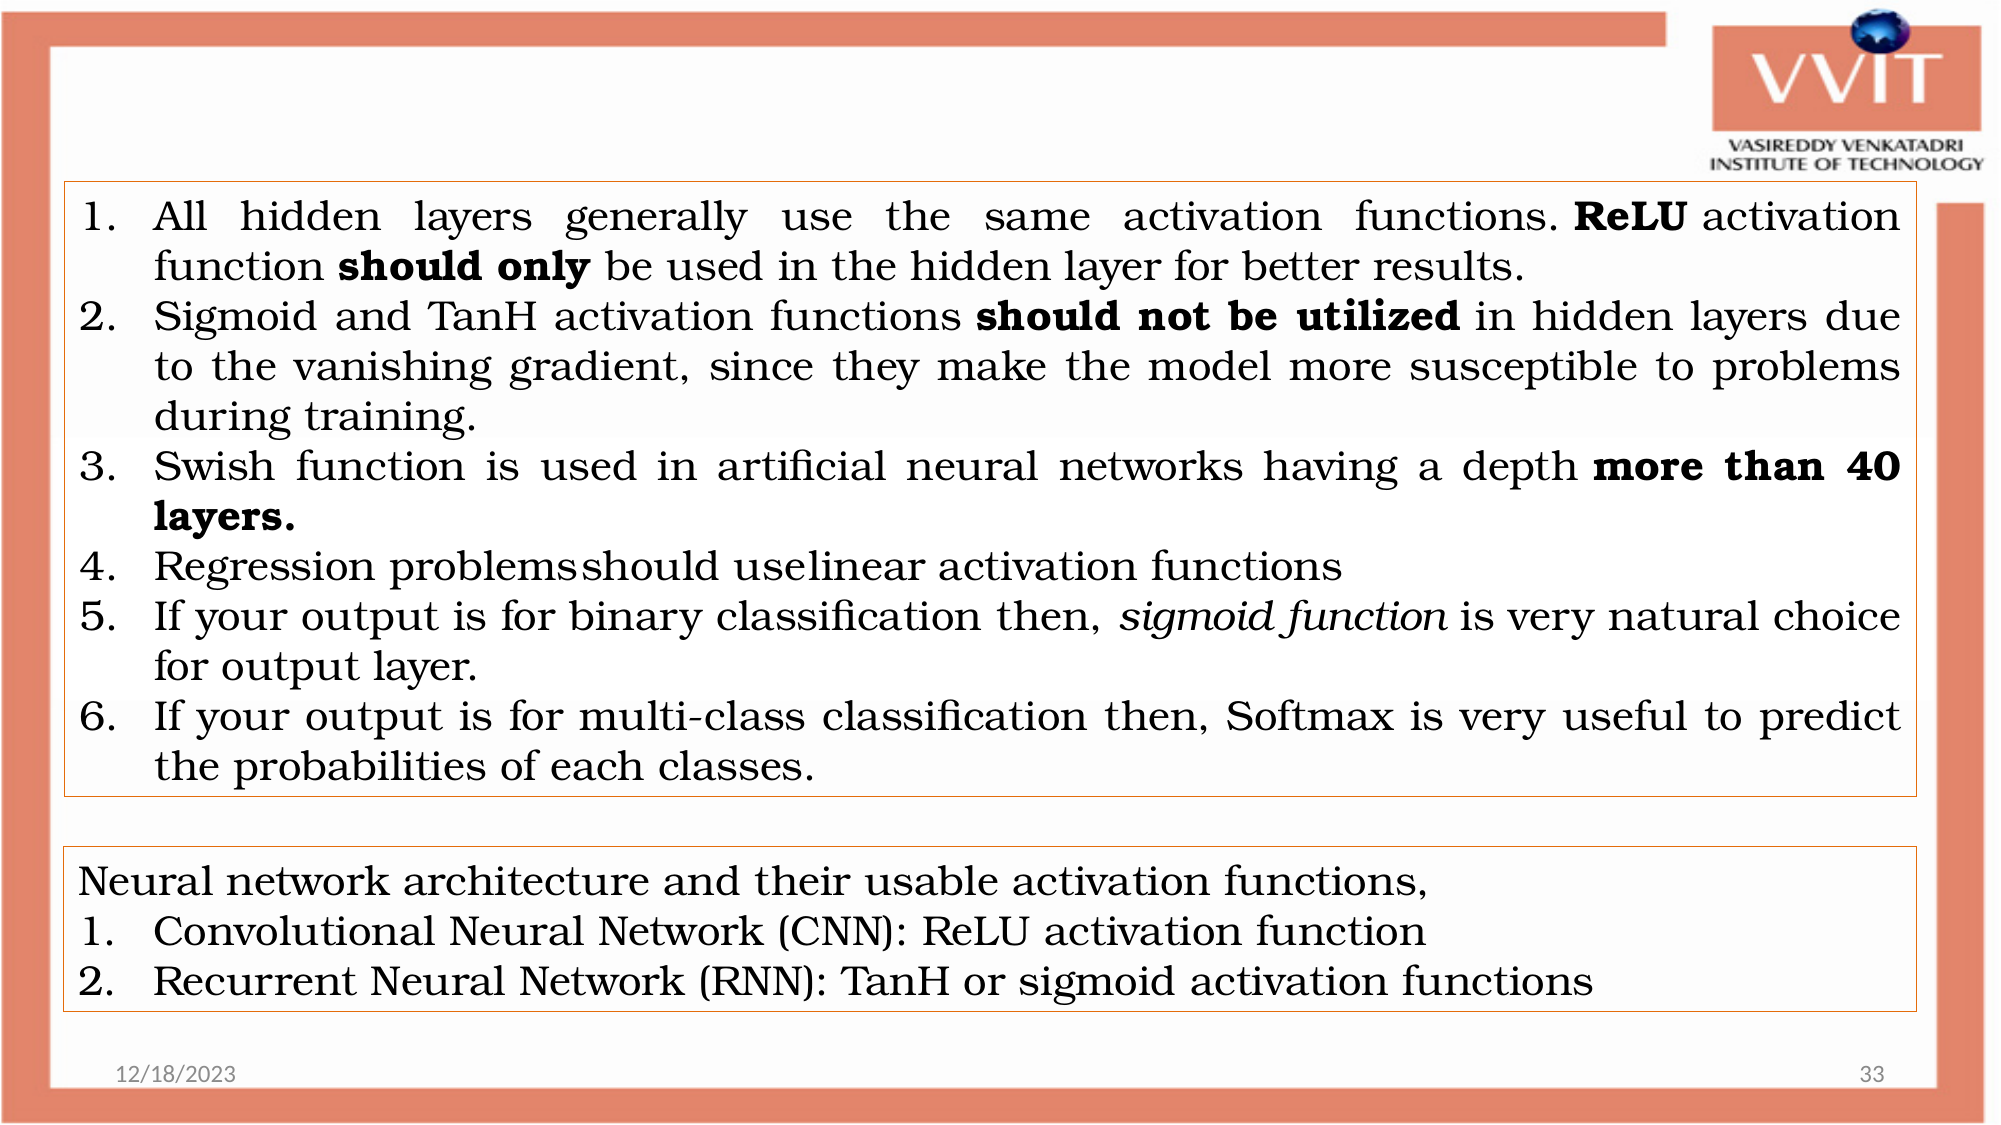

All hidden layers generally use the same activation functions. ReLU activation function should only be used in the hidden layer for better results.
Sigmoid and TanH activation functions should not be utilized in hidden layers due to the vanishing gradient, since they make the model more susceptible to problems during training.
Swish function is used in artificial neural networks having a depth more than 40 layers.
Regression problems should use linear activation functions
If your output is for binary classification then, sigmoid function is very natural choice for output layer.
If your output is for multi-class classification then, Softmax is very useful to predict the probabilities of each classes.
Neural network architecture and their usable activation functions,
Convolutional Neural Network (CNN): ReLU activation function
Recurrent Neural Network (RNN): TanH or sigmoid activation functions
12/18/2023
33